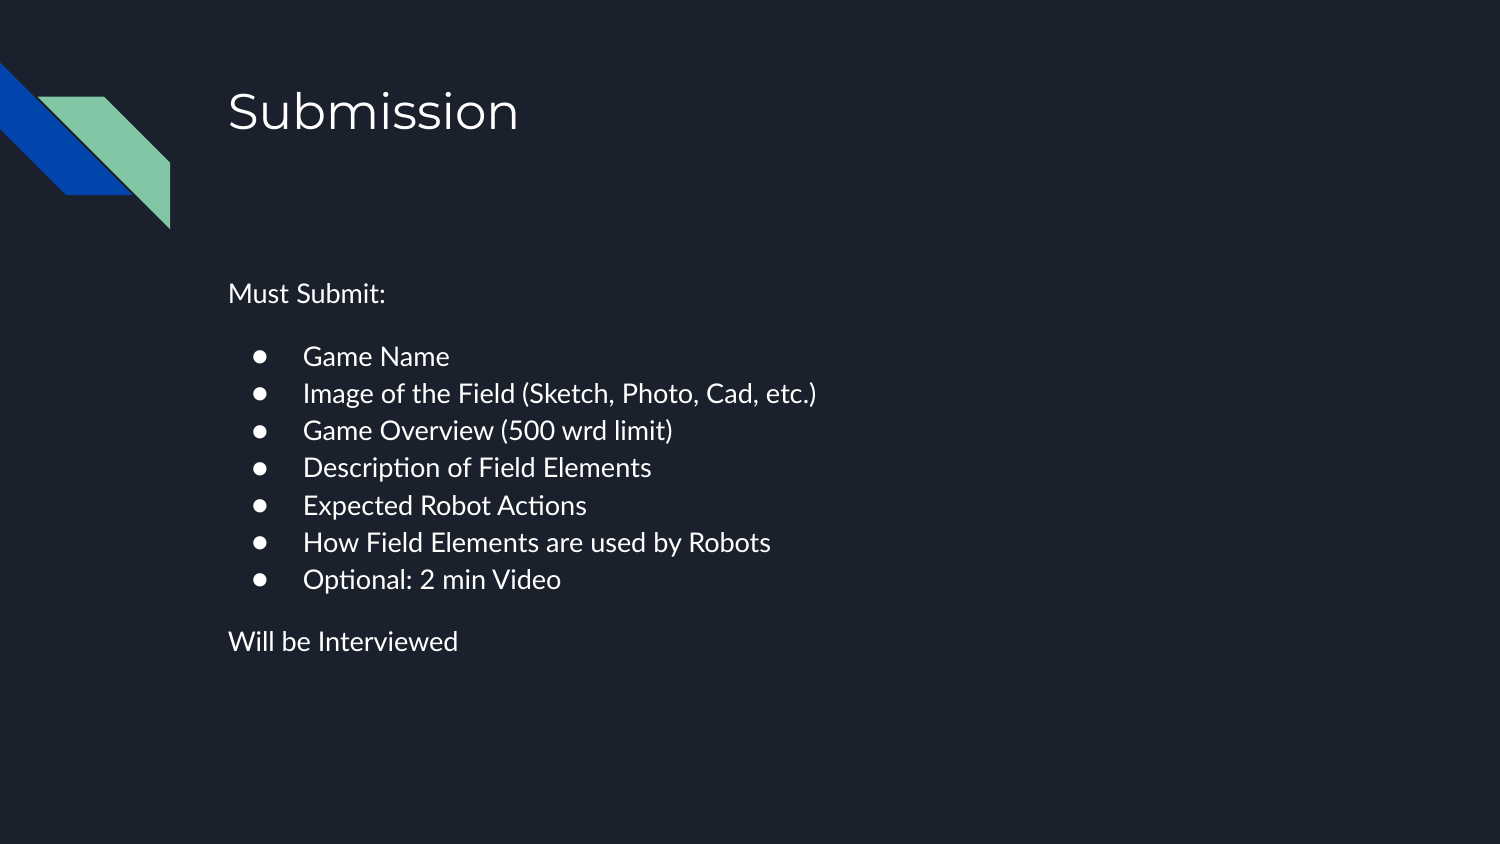

# Submission
Must Submit:
Game Name
Image of the Field (Sketch, Photo, Cad, etc.)
Game Overview (500 wrd limit)
Description of Field Elements
Expected Robot Actions
How Field Elements are used by Robots
Optional: 2 min Video
Will be Interviewed